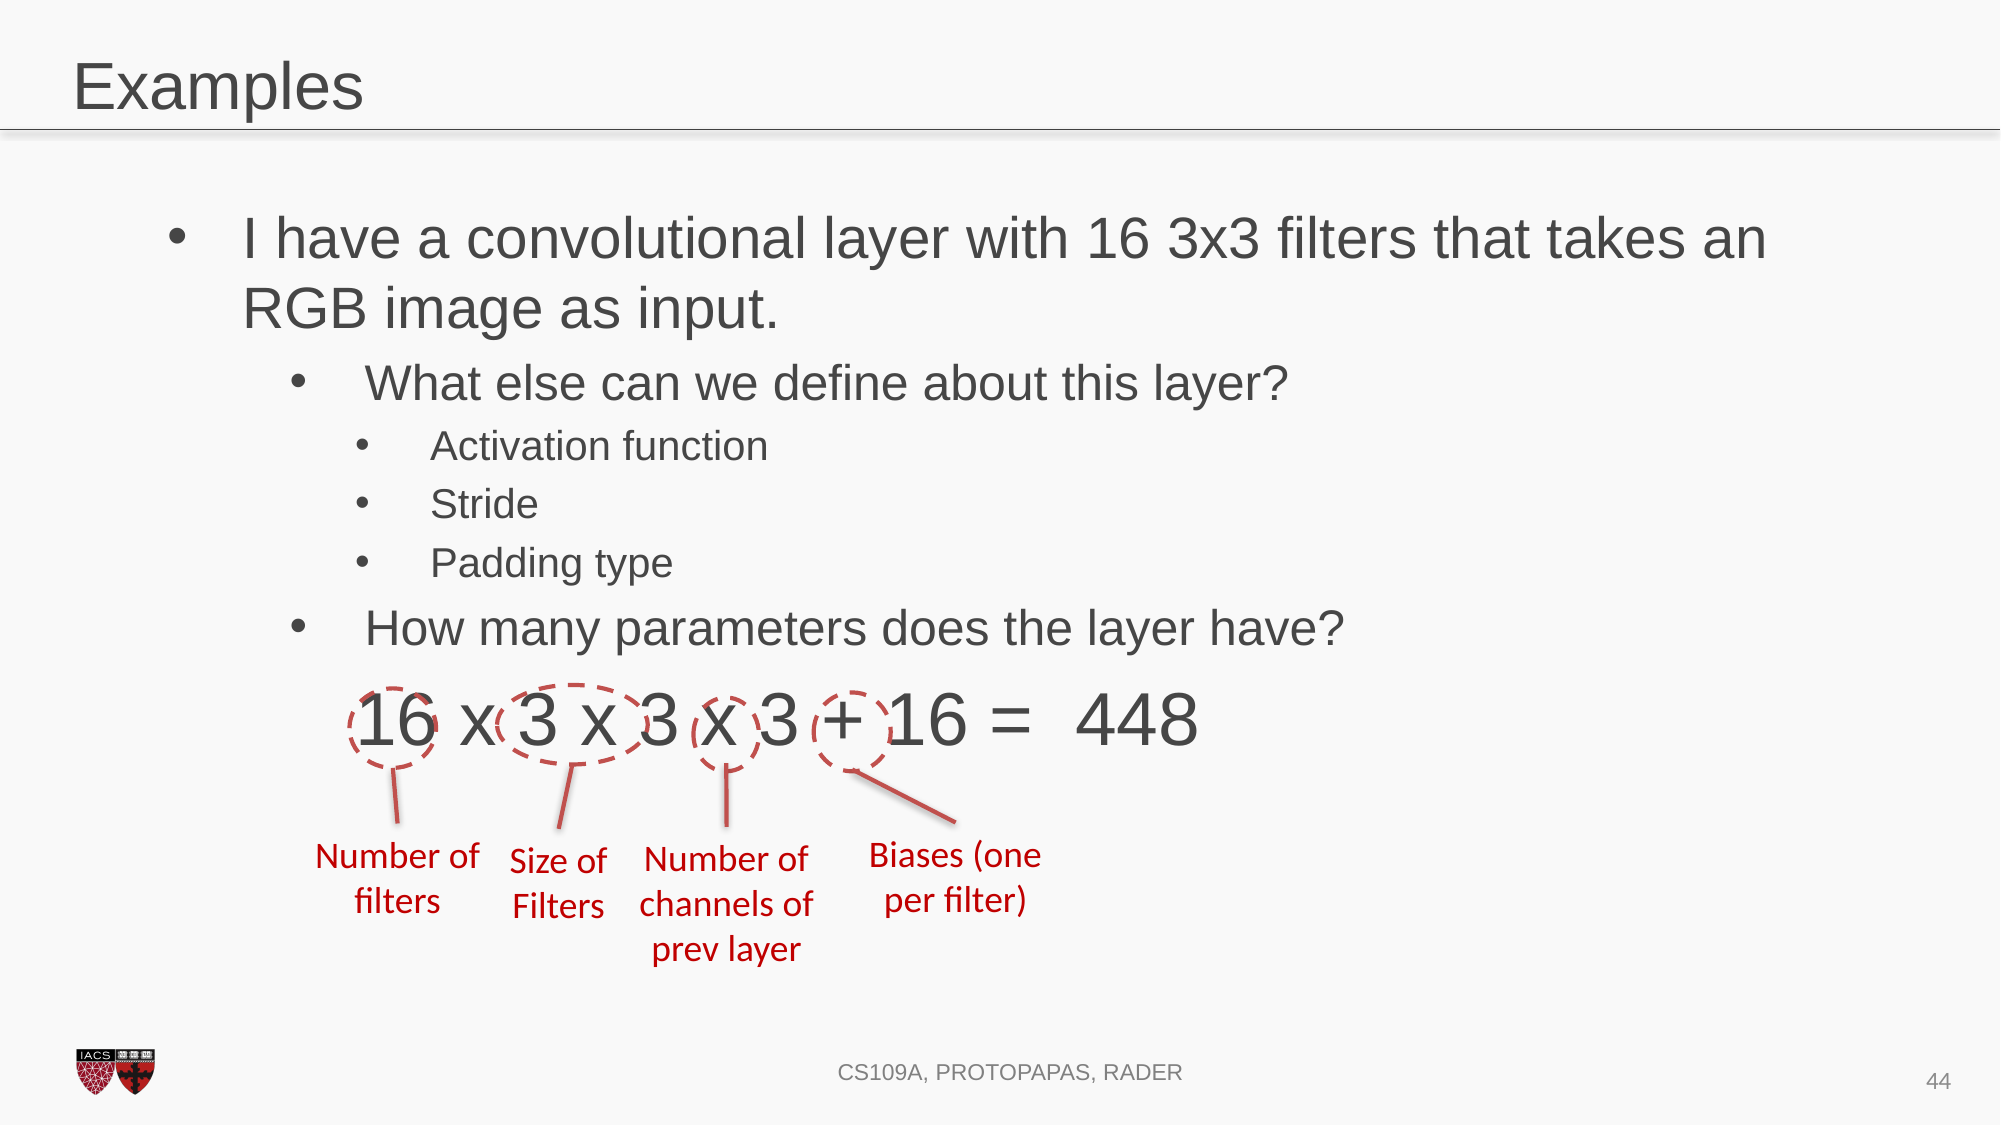

# Examples
I have a convolutional layer with 16 3x3 filters that takes an RGB image as input.
What else can we define about this layer?
Activation function
Stride
Padding type
How many parameters does the layer have?
16 x 3 x 3 x 3 + 16 =  448

Biases (one per filter)
Number of filters
Number of channels of prev layer
Size of Filters
44